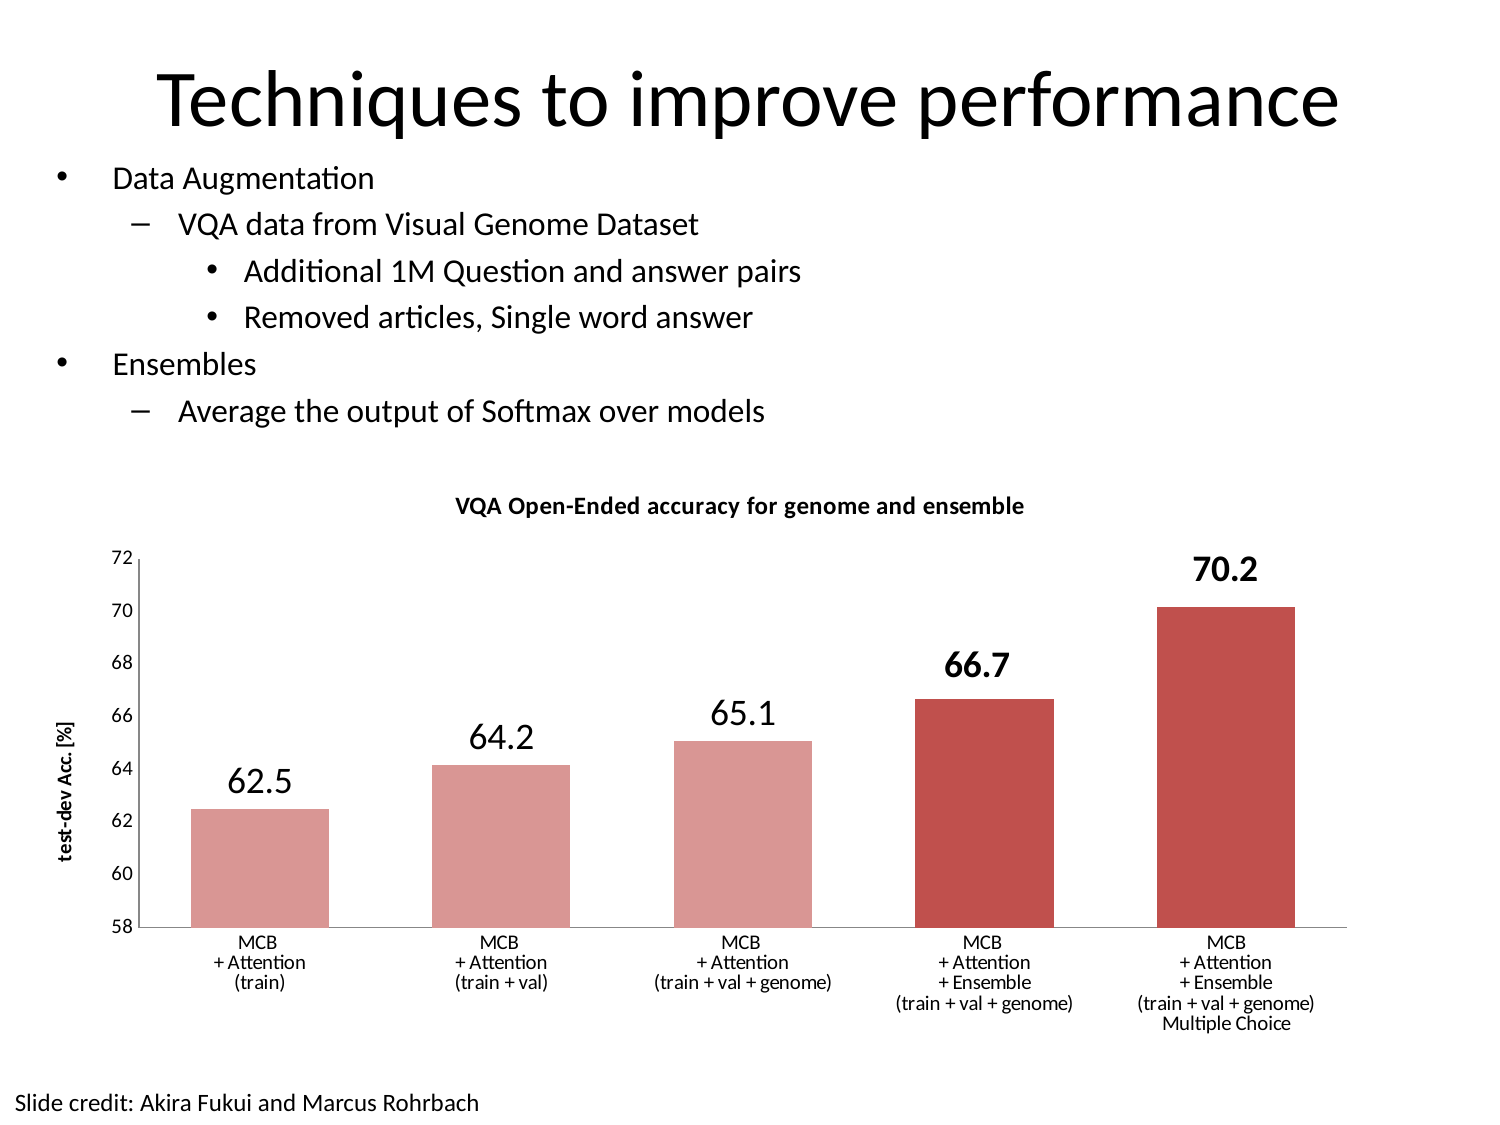

# Techniques to improve performance
Data Augmentation
VQA data from Visual Genome Dataset
Additional 1M Question and answer pairs
Removed articles, Single word answer
Ensembles
Average the output of Softmax over models

### Chart: VQA Open-Ended accuracy for genome and ensemble

| Category | train on "train" |
|---|---|
| MCB
+ Attention
(train) | 62.5 |
| MCB
+ Attention
(train + val) | 64.2 |
| MCB
+ Attention
(train + val + genome) | 65.1 |
| MCB
+ Attention
+ Ensemble
(train + val + genome) | 66.7 |
| MCB
+ Attention
+ Ensemble
(train + val + genome)
Multiple Choice | 70.2 |
Visual genome: Connecting language and vision using crowdsourced dense image annotations.
Slide credit: Akira Fukui and Marcus Rohrbach